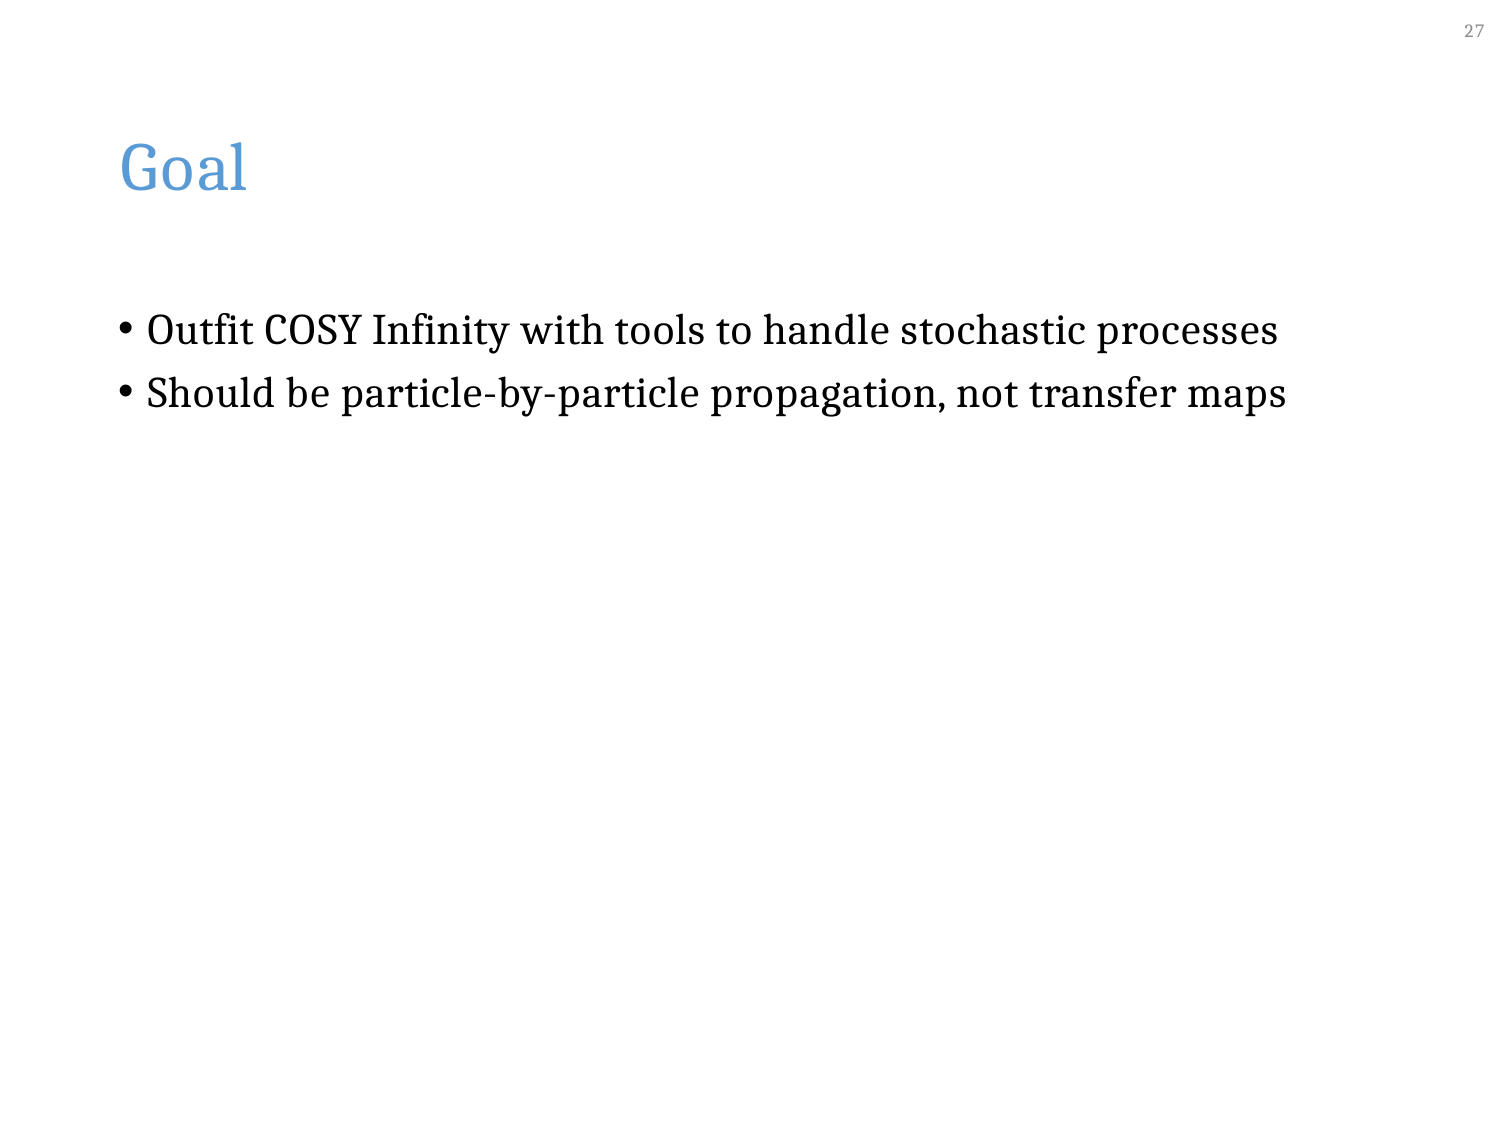

27
# Goal
Outfit COSY Infinity with tools to handle stochastic processes
Should be particle-by-particle propagation, not transfer maps